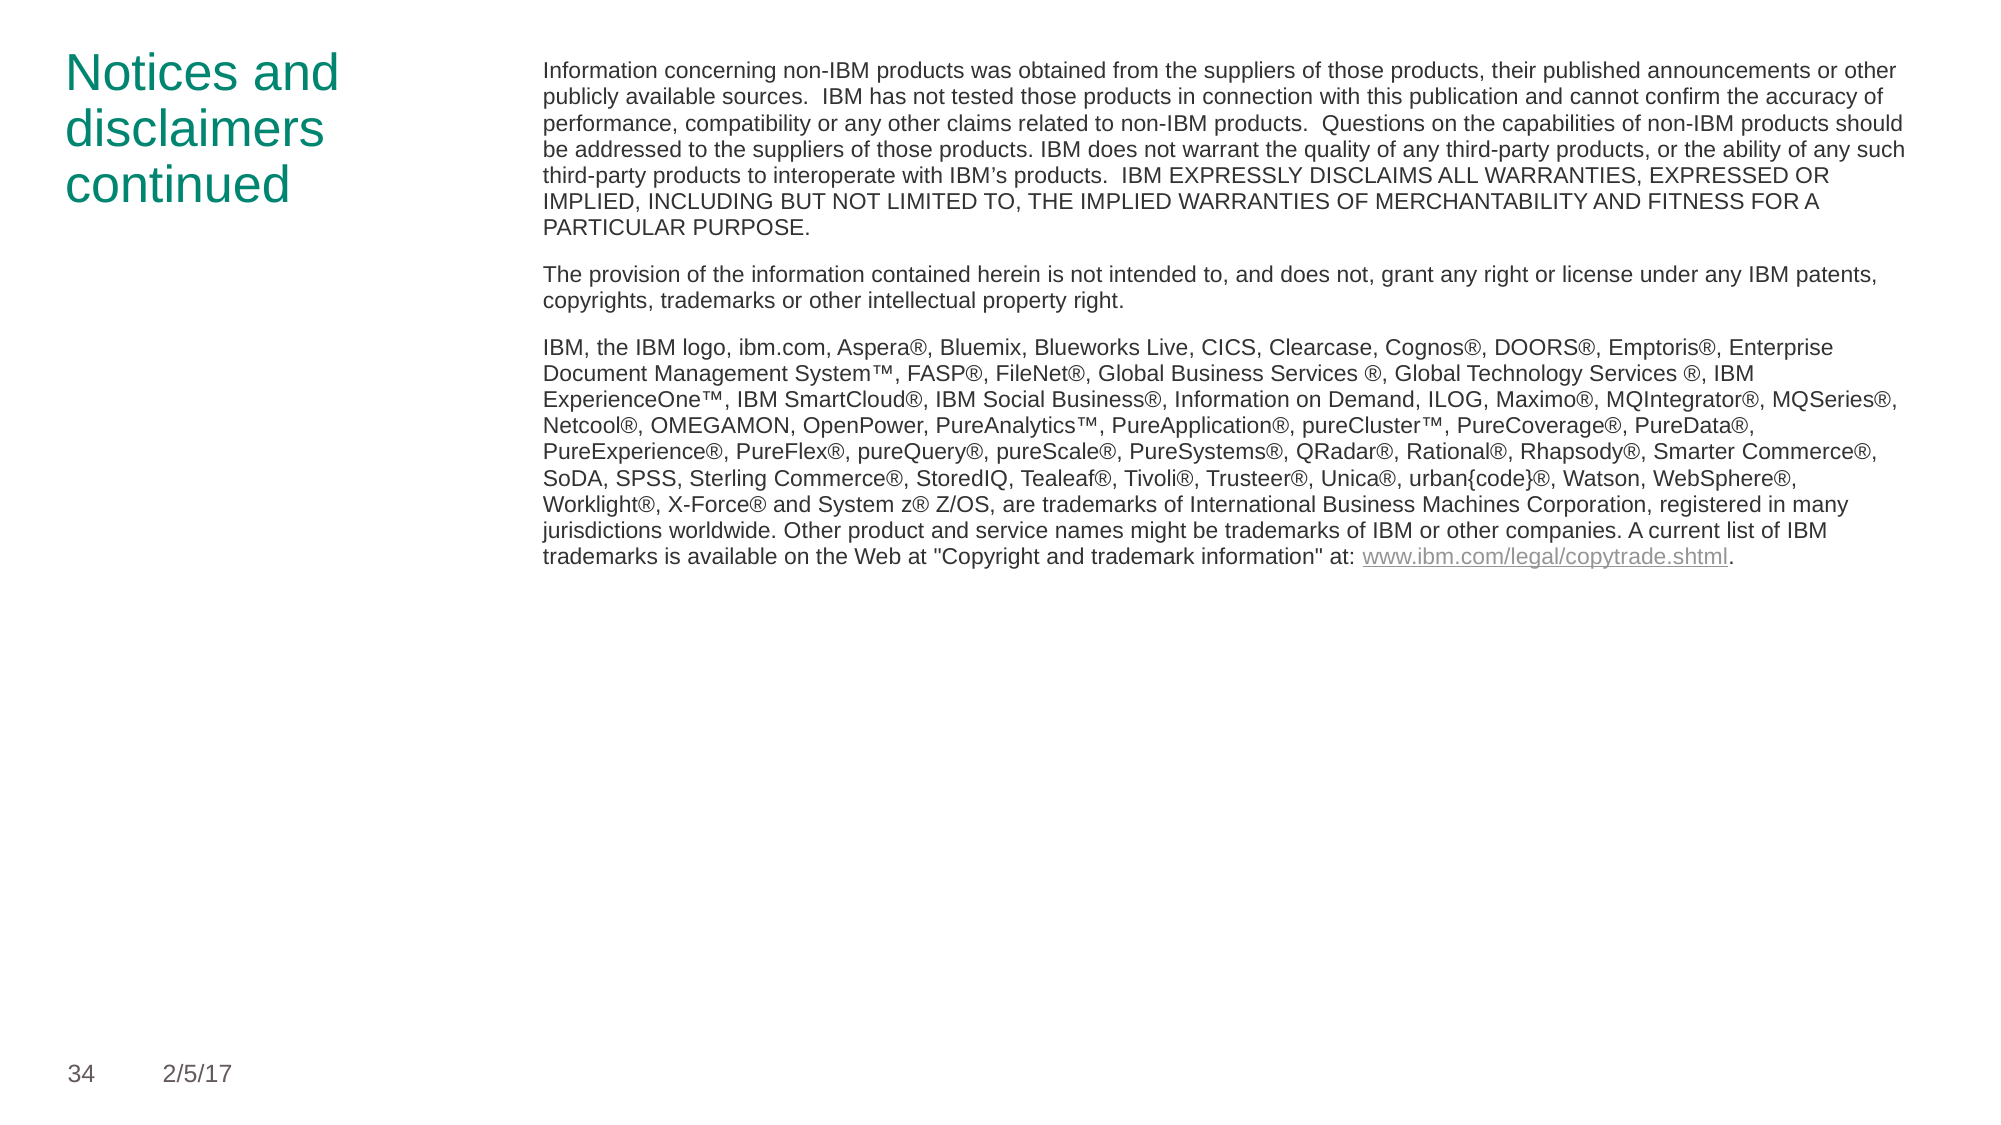

# Notices and disclaimers continued
Information concerning non-IBM products was obtained from the suppliers of those products, their published announcements or other publicly available sources.  IBM has not tested those products in connection with this publication and cannot confirm the accuracy of performance, compatibility or any other claims related to non-IBM products.  Questions on the capabilities of non-IBM products should be addressed to the suppliers of those products. IBM does not warrant the quality of any third-party products, or the ability of any such third-party products to interoperate with IBM’s products.  IBM EXPRESSLY DISCLAIMS ALL WARRANTIES, EXPRESSED OR IMPLIED, INCLUDING BUT NOT LIMITED TO, THE IMPLIED WARRANTIES OF MERCHANTABILITY AND FITNESS FOR A PARTICULAR PURPOSE.
The provision of the information contained herein is not intended to, and does not, grant any right or license under any IBM patents, copyrights, trademarks or other intellectual property right.
IBM, the IBM logo, ibm.com, Aspera®, Bluemix, Blueworks Live, CICS, Clearcase, Cognos®, DOORS®, Emptoris®, Enterprise Document Management System™, FASP®, FileNet®, Global Business Services ®, Global Technology Services ®, IBM ExperienceOne™, IBM SmartCloud®, IBM Social Business®, Information on Demand, ILOG, Maximo®, MQIntegrator®, MQSeries®, Netcool®, OMEGAMON, OpenPower, PureAnalytics™, PureApplication®, pureCluster™, PureCoverage®, PureData®, PureExperience®, PureFlex®, pureQuery®, pureScale®, PureSystems®, QRadar®, Rational®, Rhapsody®, Smarter Commerce®, SoDA, SPSS, Sterling Commerce®, StoredIQ, Tealeaf®, Tivoli®, Trusteer®, Unica®, urban{code}®, Watson, WebSphere®, Worklight®, X-Force® and System z® Z/OS, are trademarks of International Business Machines Corporation, registered in many jurisdictions worldwide. Other product and service names might be trademarks of IBM or other companies. A current list of IBM trademarks is available on the Web at "Copyright and trademark information" at: www.ibm.com/legal/copytrade.shtml.
34
2/5/17